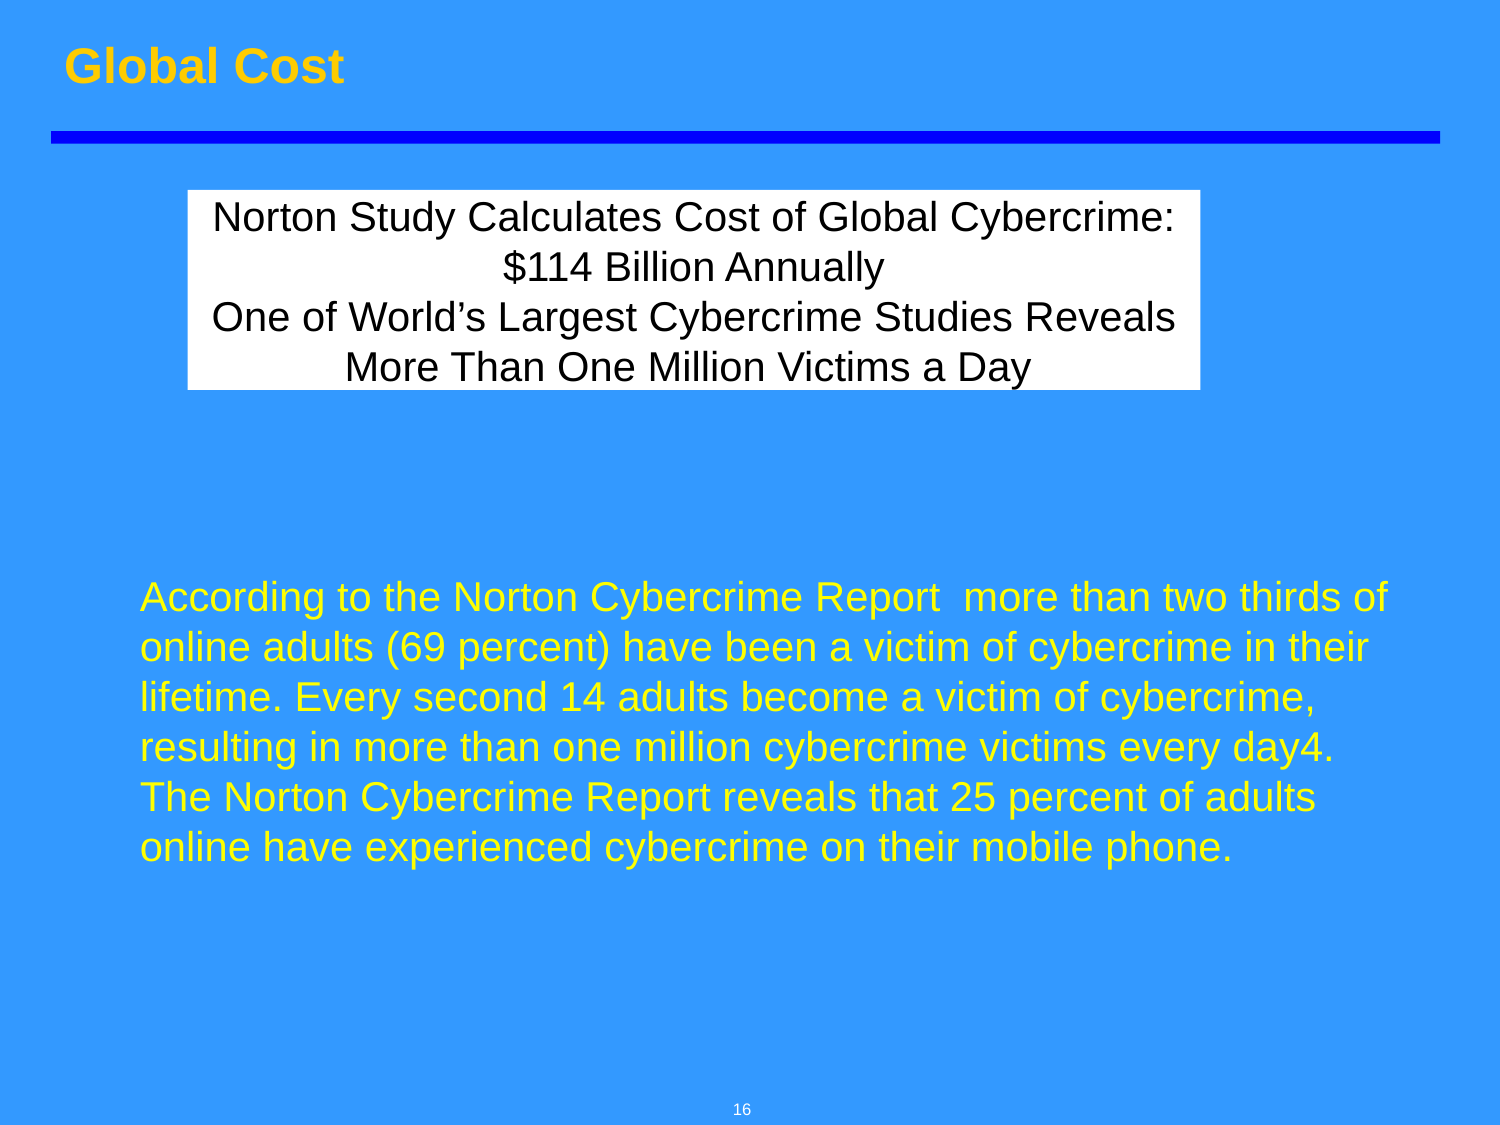

# Global Cost
Norton Study Calculates Cost of Global Cybercrime: $114 Billion Annually
One of World’s Largest Cybercrime Studies Reveals More Than One Million Victims a Day
According to the Norton Cybercrime Report  more than two thirds of online adults (69 percent) have been a victim of cybercrime in their lifetime. Every second 14 adults become a victim of cybercrime, resulting in more than one million cybercrime victims every day4.  The Norton Cybercrime Report reveals that 25 percent of adults online have experienced cybercrime on their mobile phone.
16